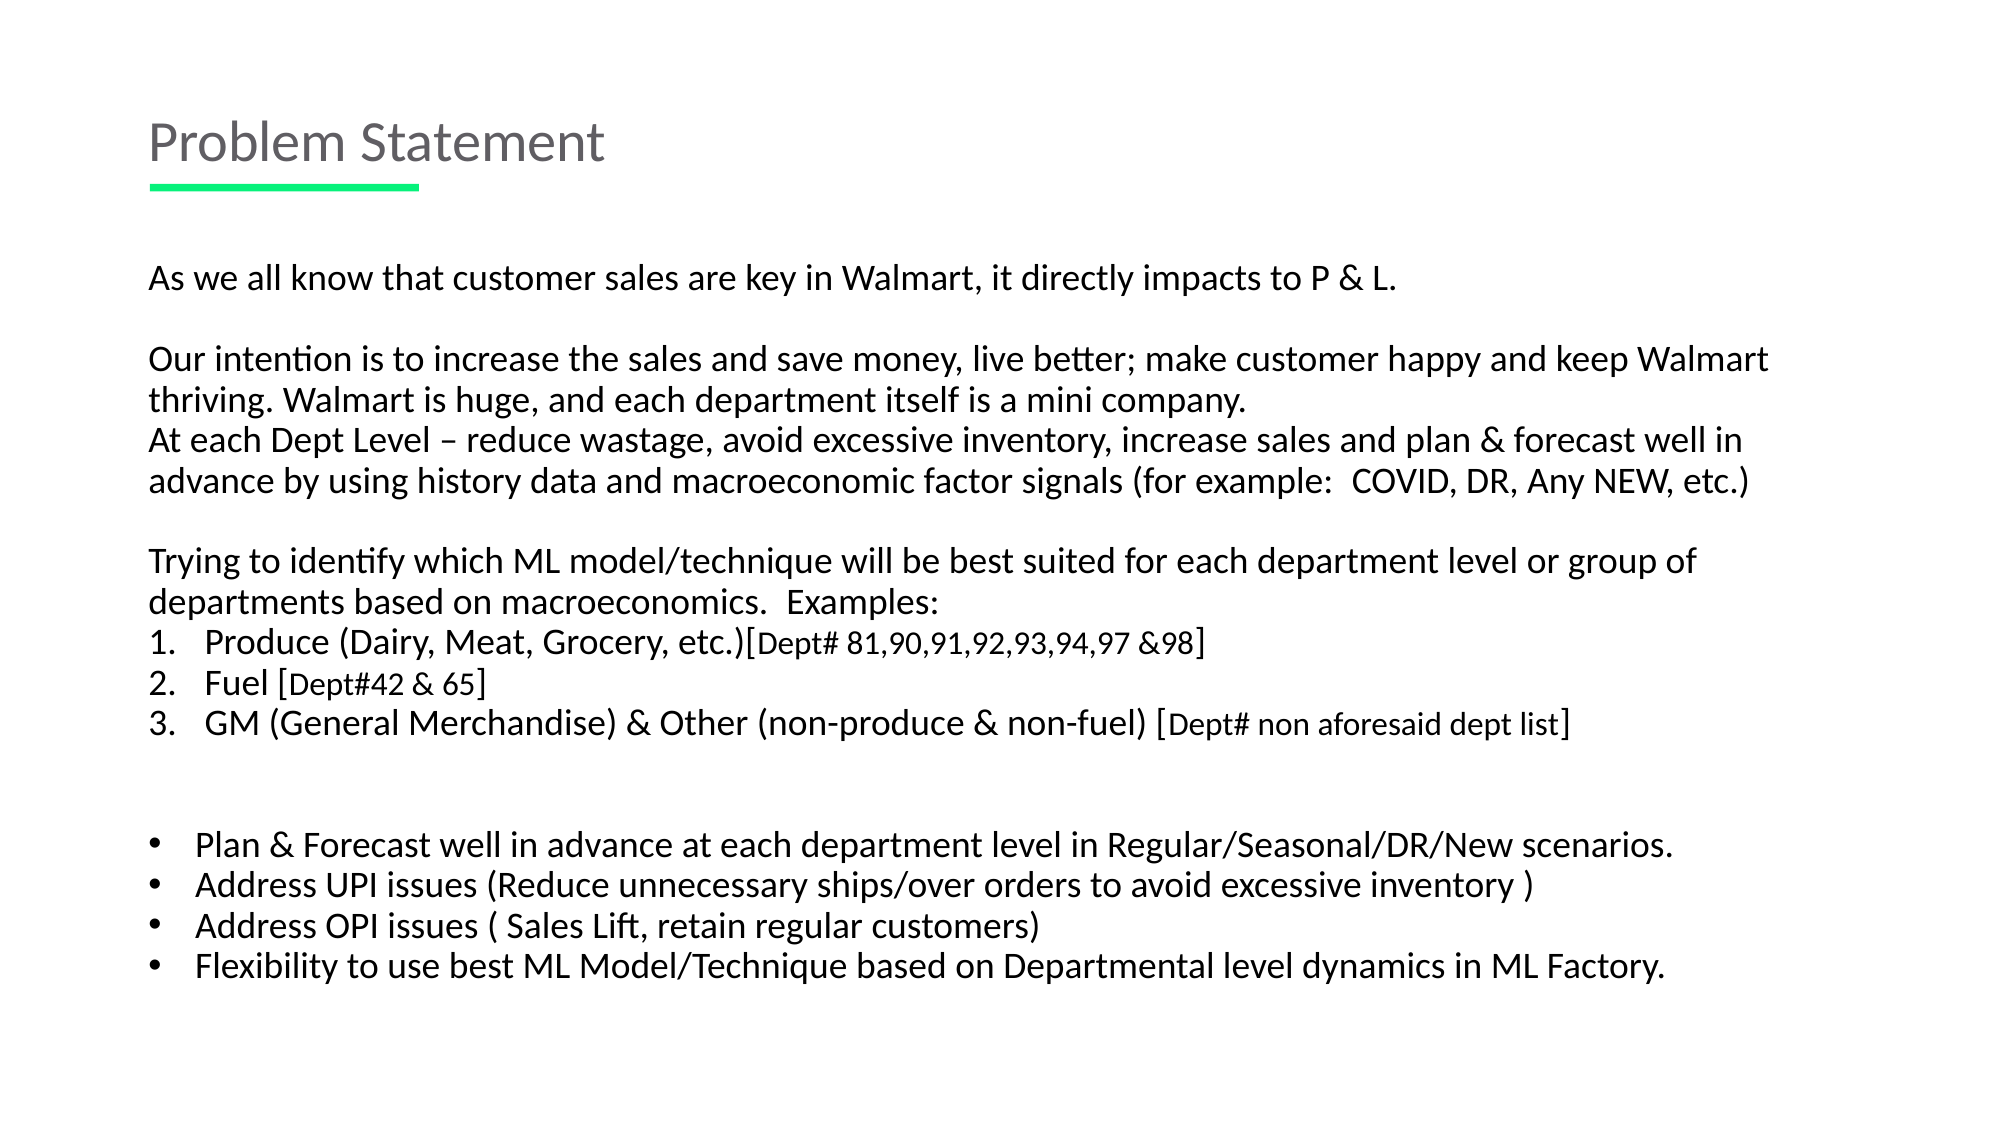

Problem Statement
As we all know that customer sales are key in Walmart, it directly impacts to P & L.

Our intention is to increase the sales and save money, live better; make customer happy and keep Walmart thriving. Walmart is huge, and each department itself is a mini company.
At each Dept Level – reduce wastage, avoid excessive inventory, increase sales and plan & forecast well in advance by using history data and macroeconomic factor signals (for example:  COVID, DR, Any NEW, etc.)

Trying to identify which ML model/technique will be best suited for each department level or group of departments based on macroeconomics.  Examples:
Produce (Dairy, Meat, Grocery, etc.)[Dept# 81,90,91,92,93,94,97 &98]
Fuel [Dept#42 & 65]
GM (General Merchandise) & Other (non-produce & non-fuel) [Dept# non aforesaid dept list]

Plan & Forecast well in advance at each department level in Regular/Seasonal/DR/New scenarios.
Address UPI issues (Reduce unnecessary ships/over orders to avoid excessive inventory )
Address OPI issues ( Sales Lift, retain regular customers)
Flexibility to use best ML Model/Technique based on Departmental level dynamics in ML Factory.